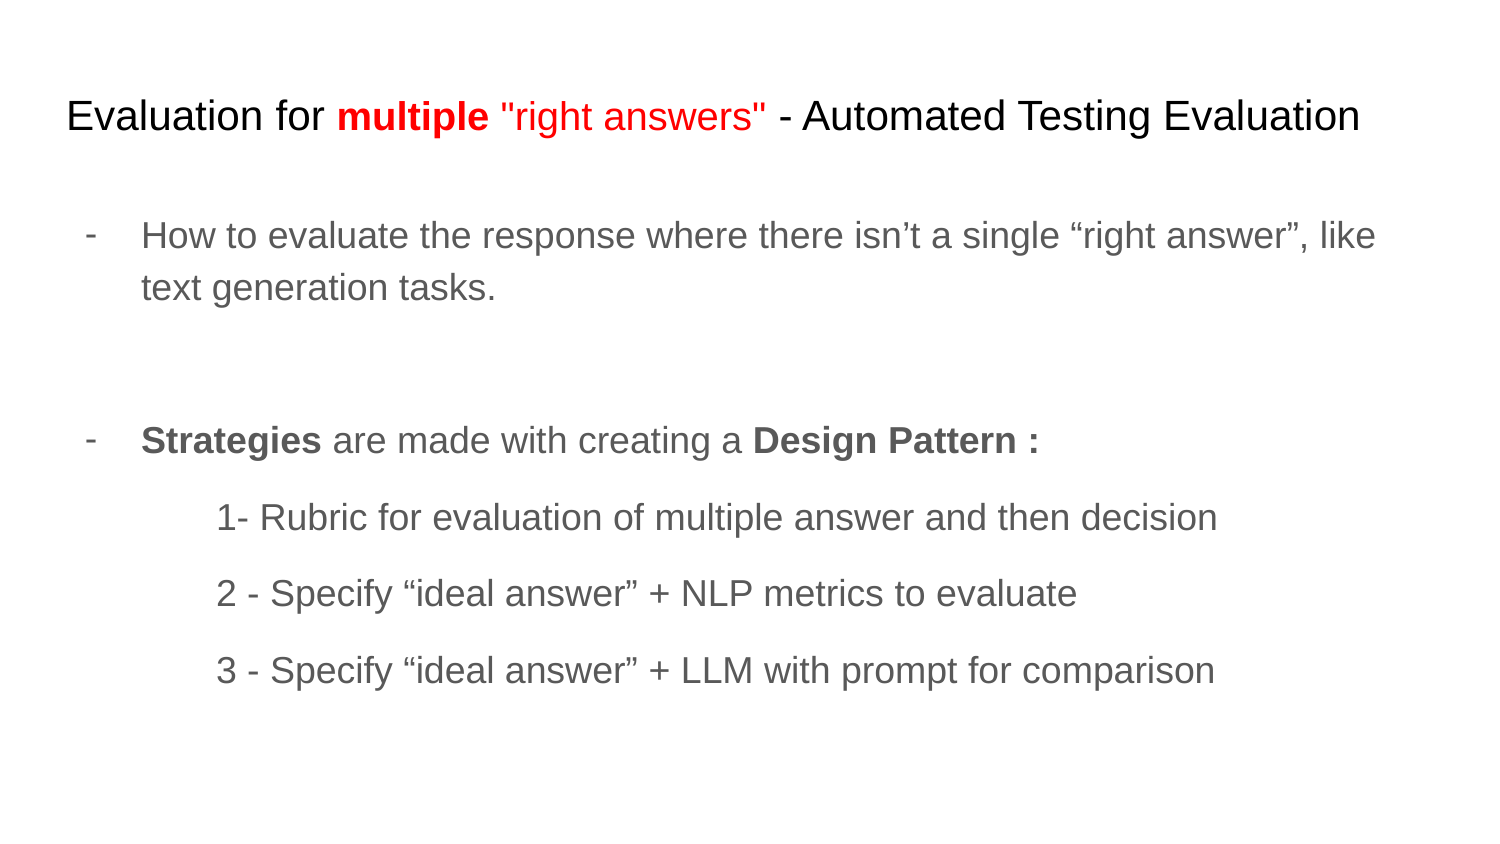

# Evaluation for multiple "right answers" - Automated Testing Evaluation

How to evaluate the response where there isn’t a single “right answer”, like text generation tasks.

Strategies are made with creating a Design Pattern :
1- Rubric for evaluation of multiple answer and then decision
2 - Specify “ideal answer” + NLP metrics to evaluate
3 - Specify “ideal answer” + LLM with prompt for comparison